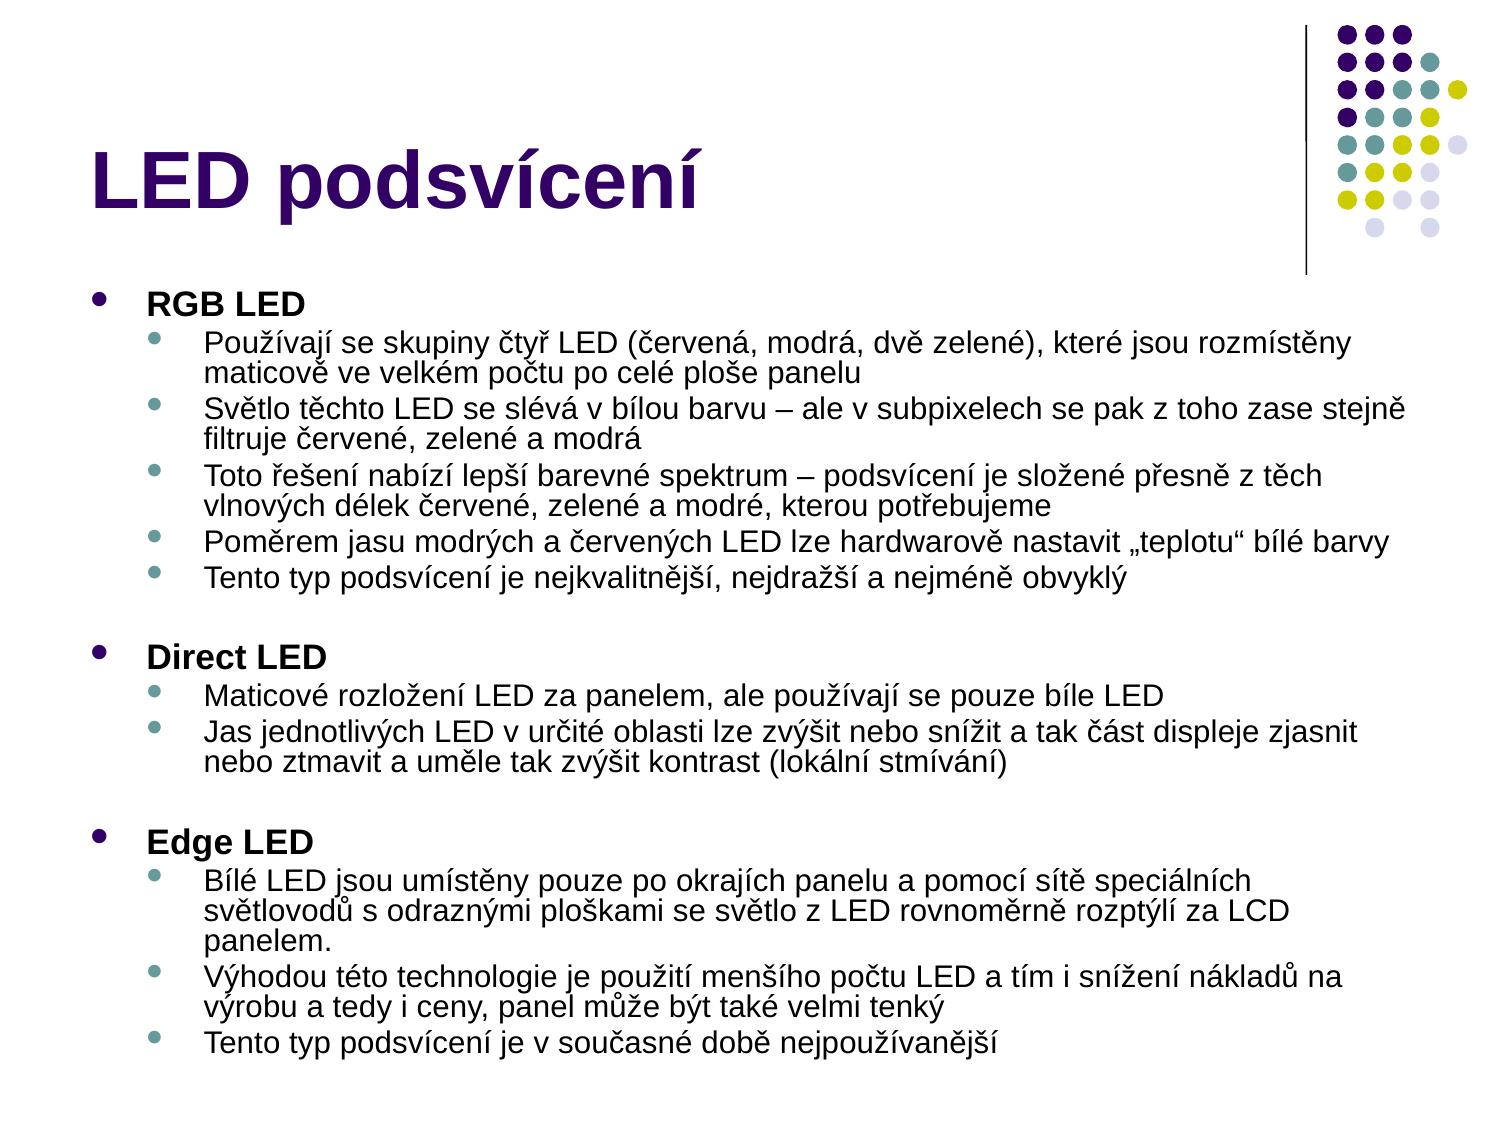

# LED podsvícení
RGB LED
Používají se skupiny čtyř LED (červená, modrá, dvě zelené), které jsou rozmístěny maticově ve velkém počtu po celé ploše panelu
Světlo těchto LED se slévá v bílou barvu – ale v subpixelech se pak z toho zase stejně filtruje červené, zelené a modrá
Toto řešení nabízí lepší barevné spektrum – podsvícení je složené přesně z těch vlnových délek červené, zelené a modré, kterou potřebujeme
Poměrem jasu modrých a červených LED lze hardwarově nastavit „teplotu“ bílé barvy
Tento typ podsvícení je nejkvalitnější, nejdražší a nejméně obvyklý

Direct LED
Maticové rozložení LED za panelem, ale používají se pouze bíle LED
Jas jednotlivých LED v určité oblasti lze zvýšit nebo snížit a tak část displeje zjasnit nebo ztmavit a uměle tak zvýšit kontrast (lokální stmívání)

Edge LED
Bílé LED jsou umístěny pouze po okrajích panelu a pomocí sítě speciálních světlovodů s odraznými ploškami se světlo z LED rovnoměrně rozptýlí za LCD panelem.
Výhodou této technologie je použití menšího počtu LED a tím i snížení nákladů na výrobu a tedy i ceny, panel může být také velmi tenký
Tento typ podsvícení je v současné době nejpoužívanější